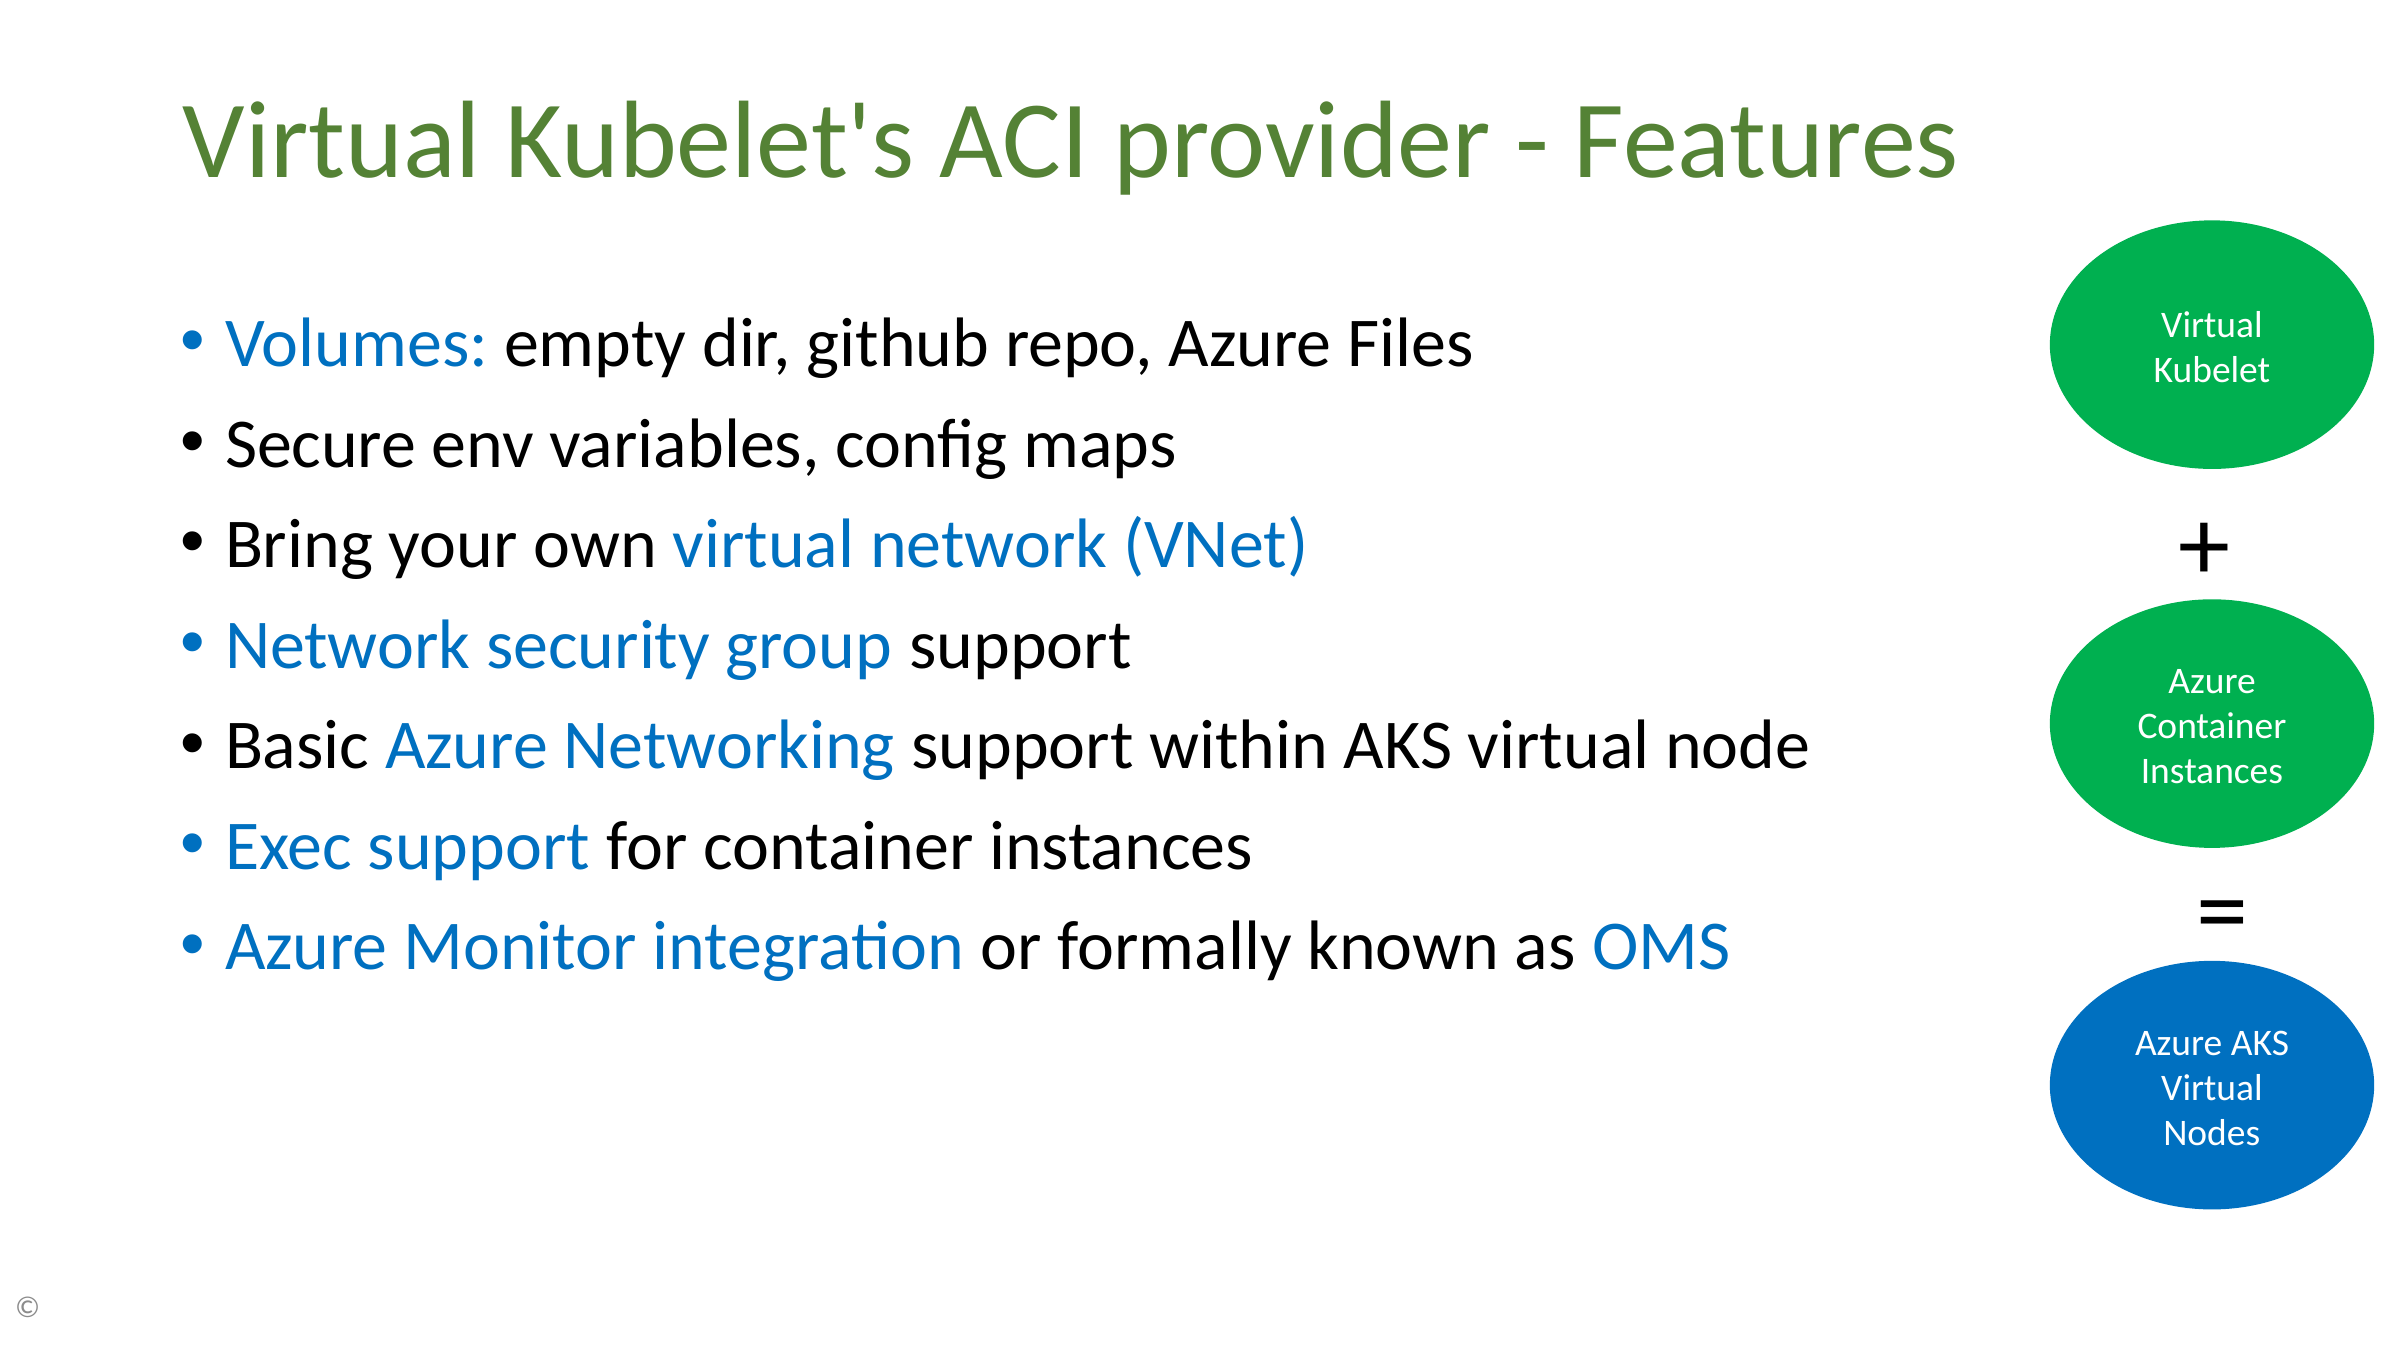

# Virtual Kubelet's ACI provider - Features
Virtual
Kubelet
Volumes: empty dir, github repo, Azure Files
Secure env variables, config maps
Bring your own virtual network (VNet)
Network security group support
Basic Azure Networking support within AKS virtual node
Exec support for container instances
Azure Monitor integration or formally known as OMS

+
Azure Container Instances
=
Azure AKS Virtual Nodes
©